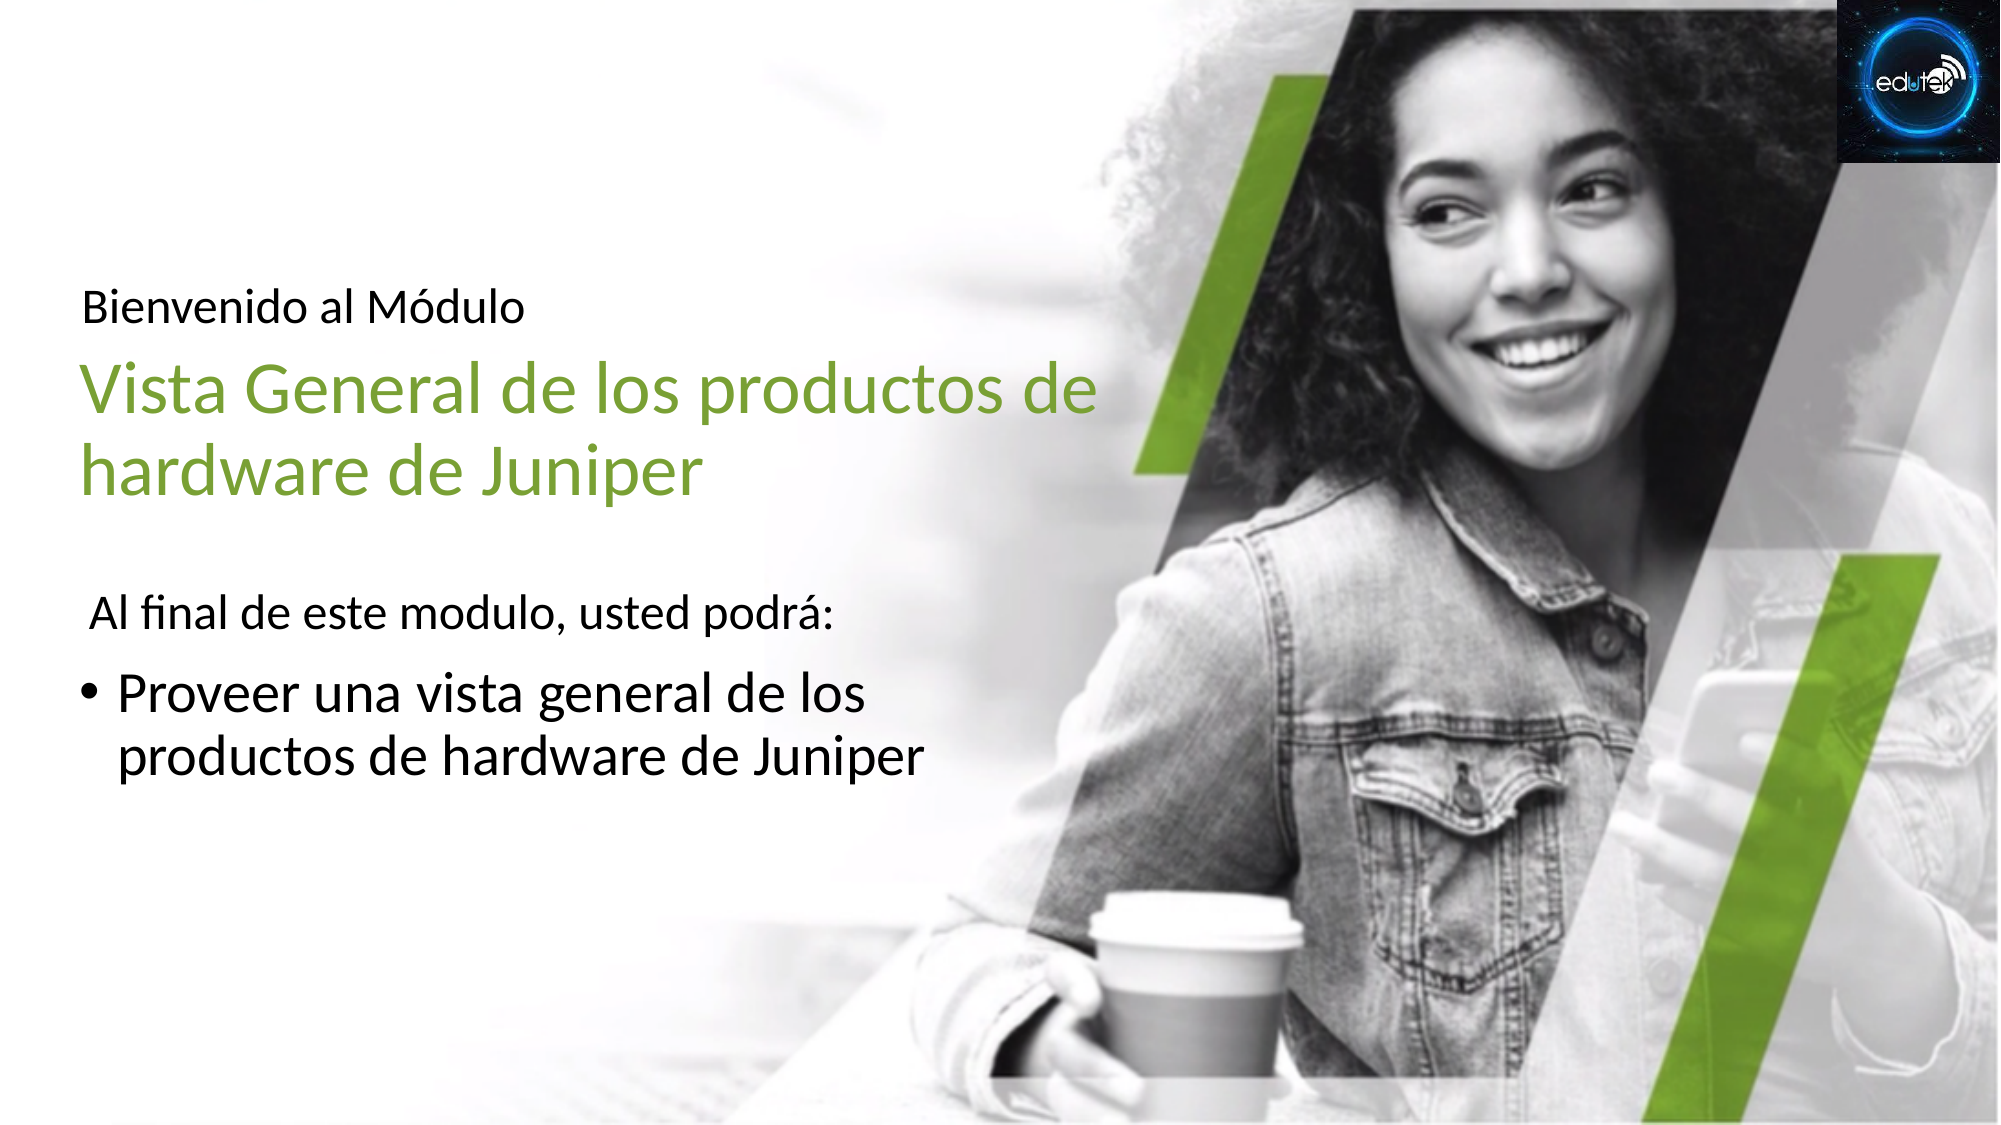

# Vista General de los productos de hardware de Juniper
Proveer una vista general de los productos de hardware de Juniper